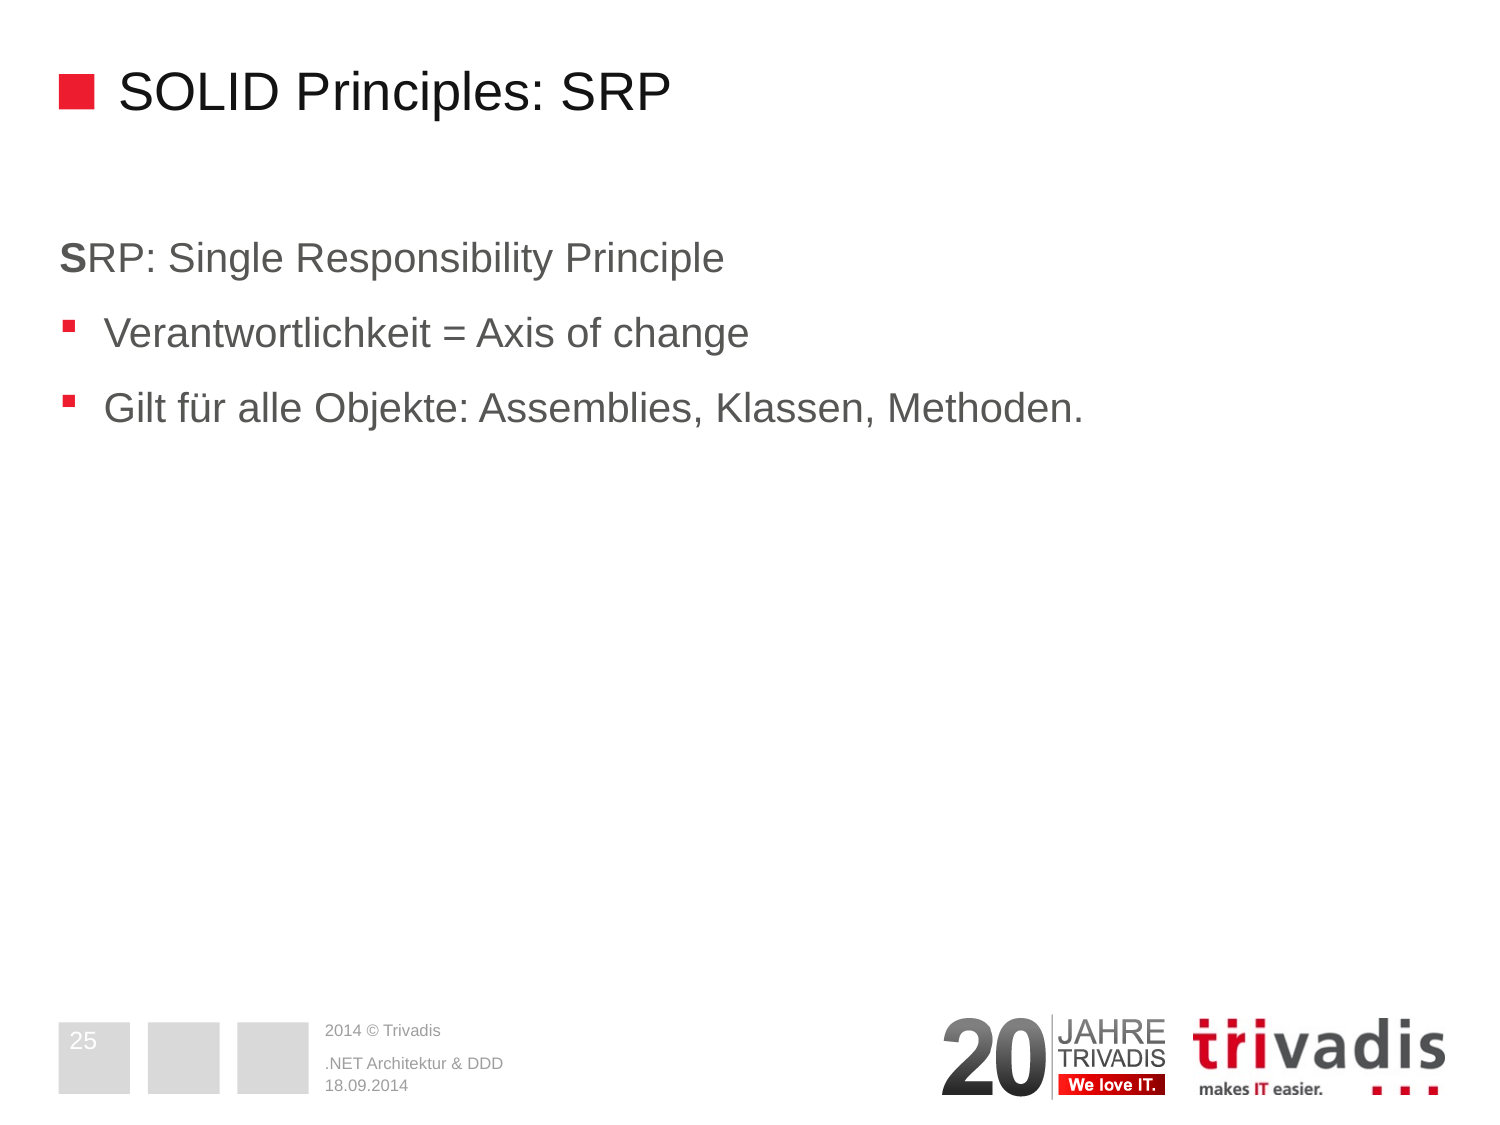

# SOLID Principles: SRP
SRP: Single Responsibility Principle
Verantwortlichkeit = Axis of change
Gilt für alle Objekte: Assemblies, Klassen, Methoden.

25
.NET Architektur & DDD
18.09.2014